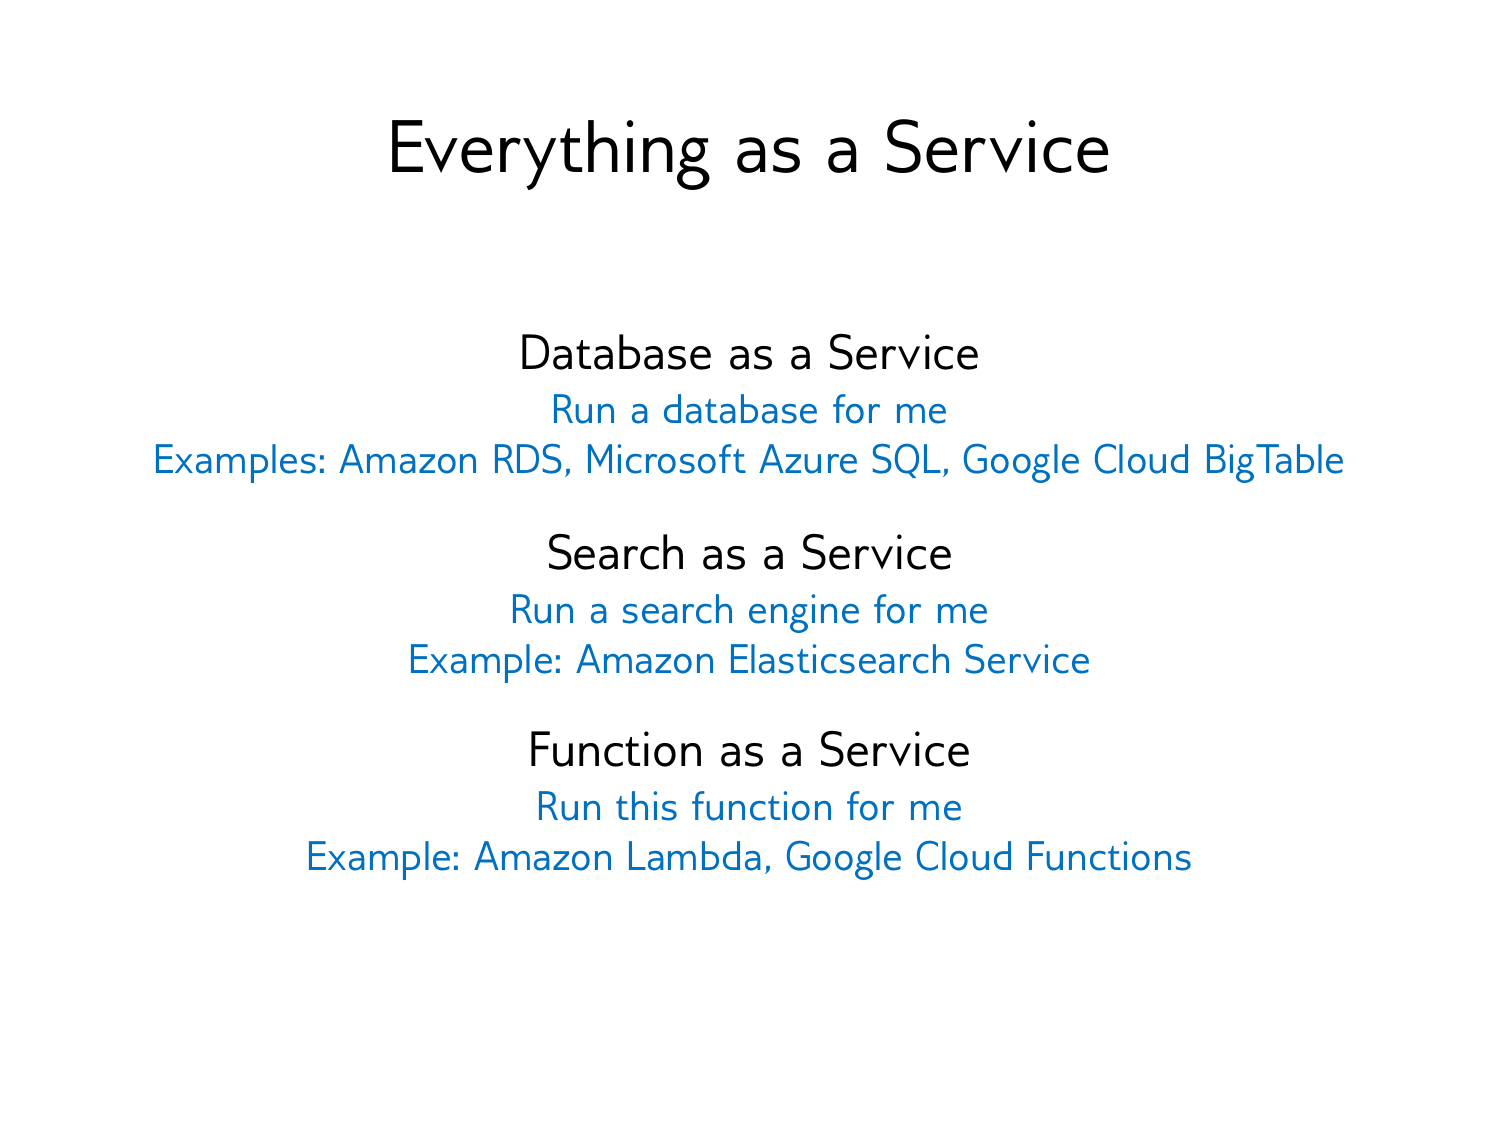

Everything as a Service
Database as a Service
Run a database for me
Examples: Amazon RDS, Microsoft Azure SQL, Google Cloud BigTable
Search as a Service
Run a search engine for me
Example: Amazon Elasticsearch Service
Function as a Service
Run this function for me
Example: Amazon Lambda, Google Cloud Functions